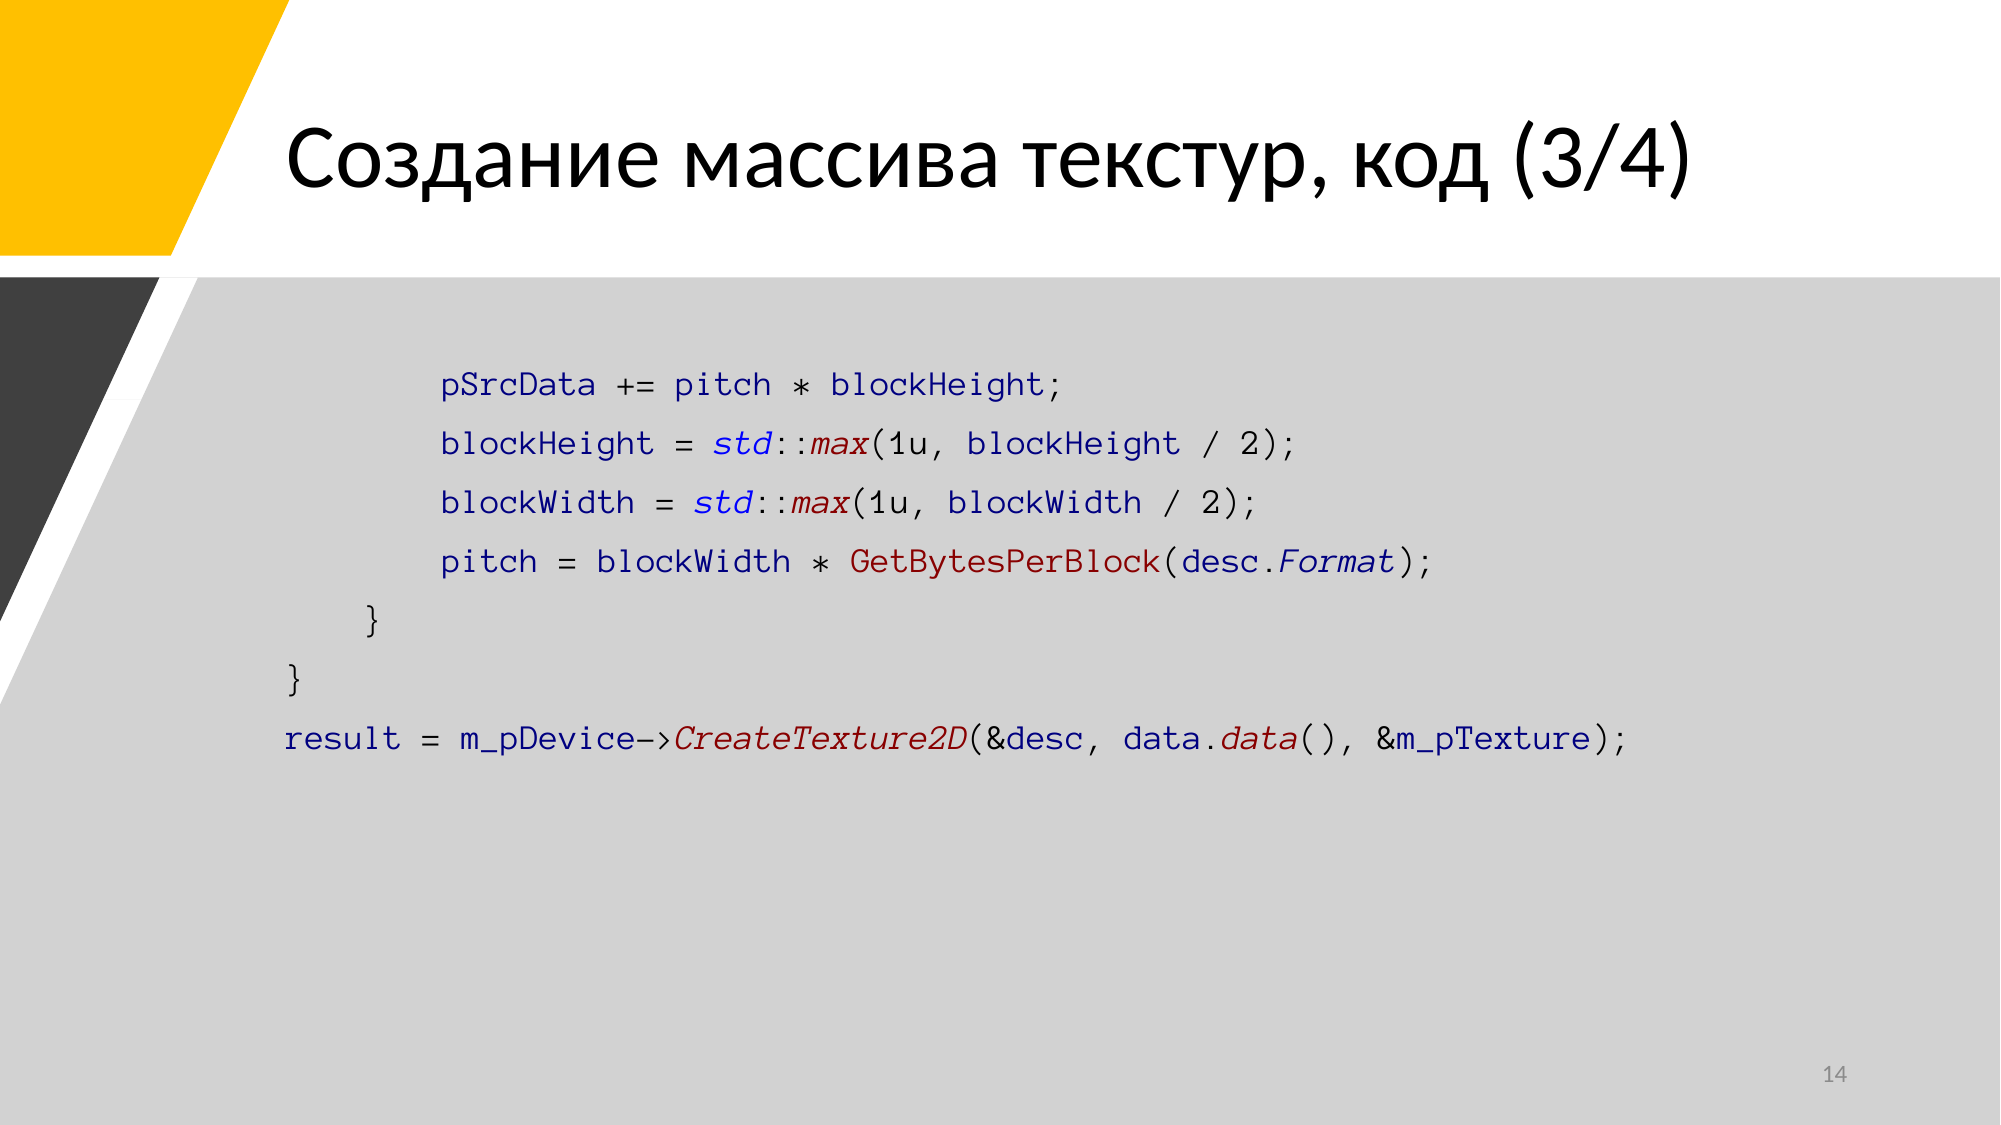

# Создание массива текстур, код (3/4)

        pSrcData += pitch * blockHeight;
        blockHeight = std::max(1u, blockHeight / 2);
        blockWidth = std::max(1u, blockWidth / 2);
        pitch = blockWidth * GetBytesPerBlock(desc.Format);
    }
}
result = m_pDevice->CreateTexture2D(&desc, data.data(), &m_pTexture);
14